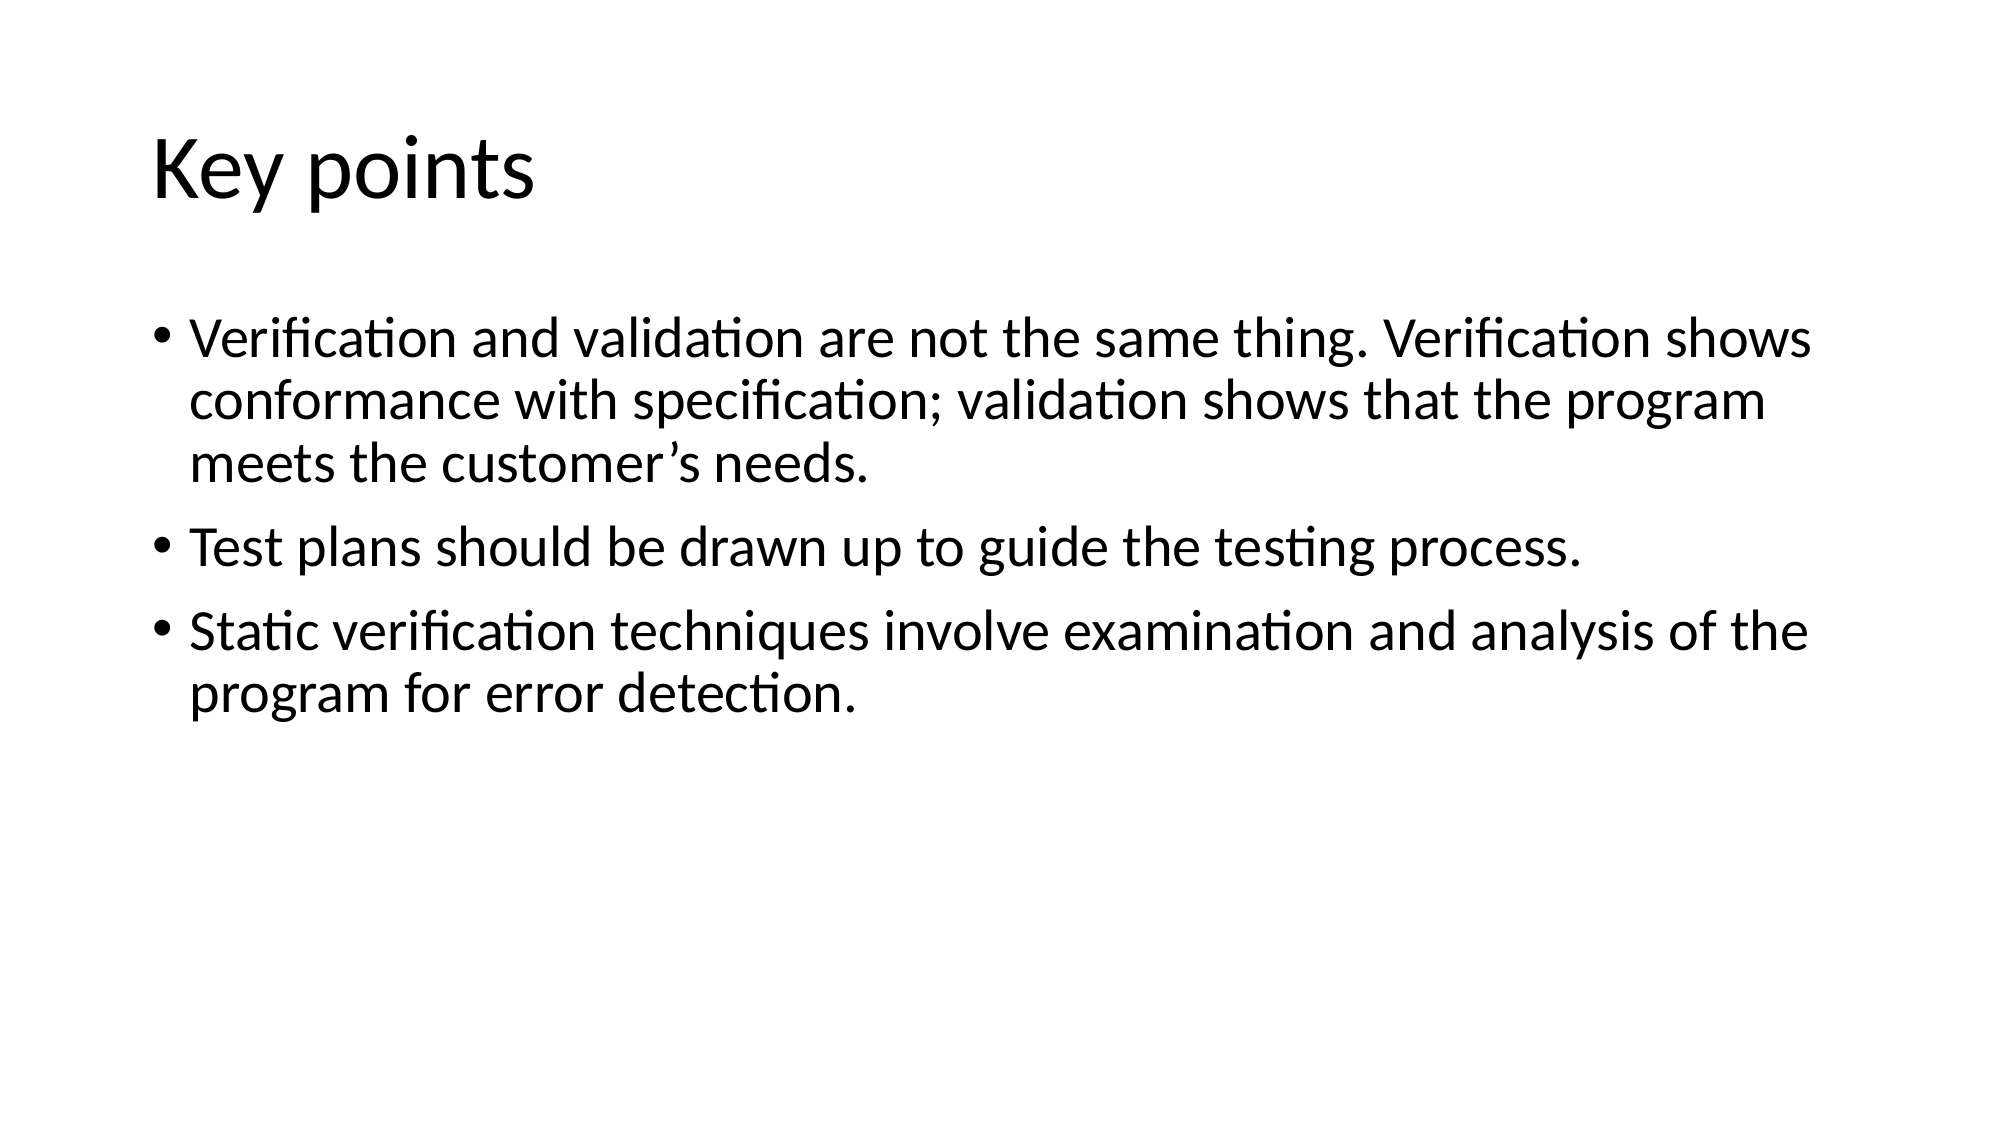

Key points
Verification and validation are not the same thing. Verification shows conformance with specification; validation shows that the program meets the customer’s needs.
Test plans should be drawn up to guide the testing process.
Static verification techniques involve examination and analysis of the program for error detection.